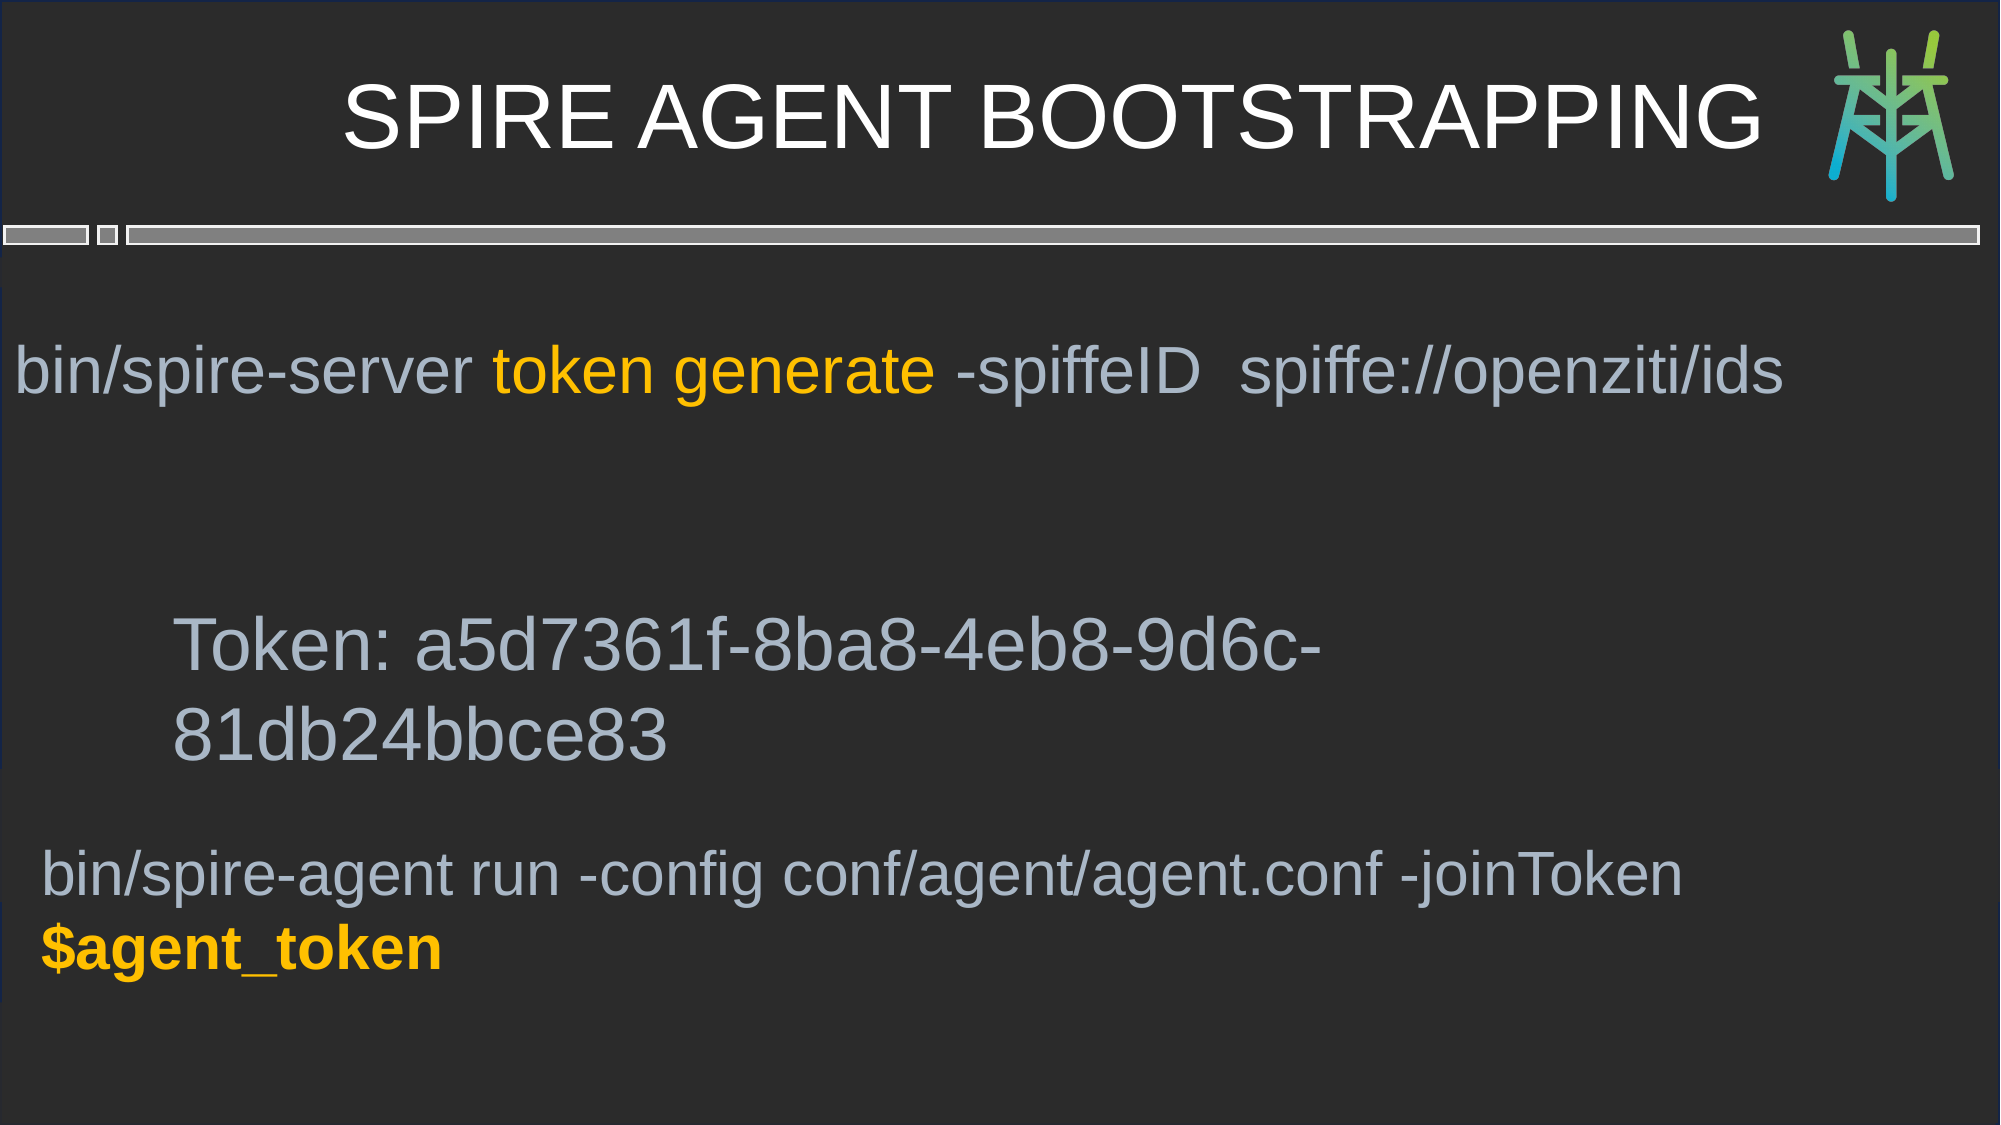

Spire AGENT bootstrapping

bin/spire-server token generate -spiffeID  spiffe://openziti/ids
Token: a5d7361f-8ba8-4eb8-9d6c-81db24bbce83

bin/spire-agent run -config conf/agent/agent.conf -joinToken $agent_token